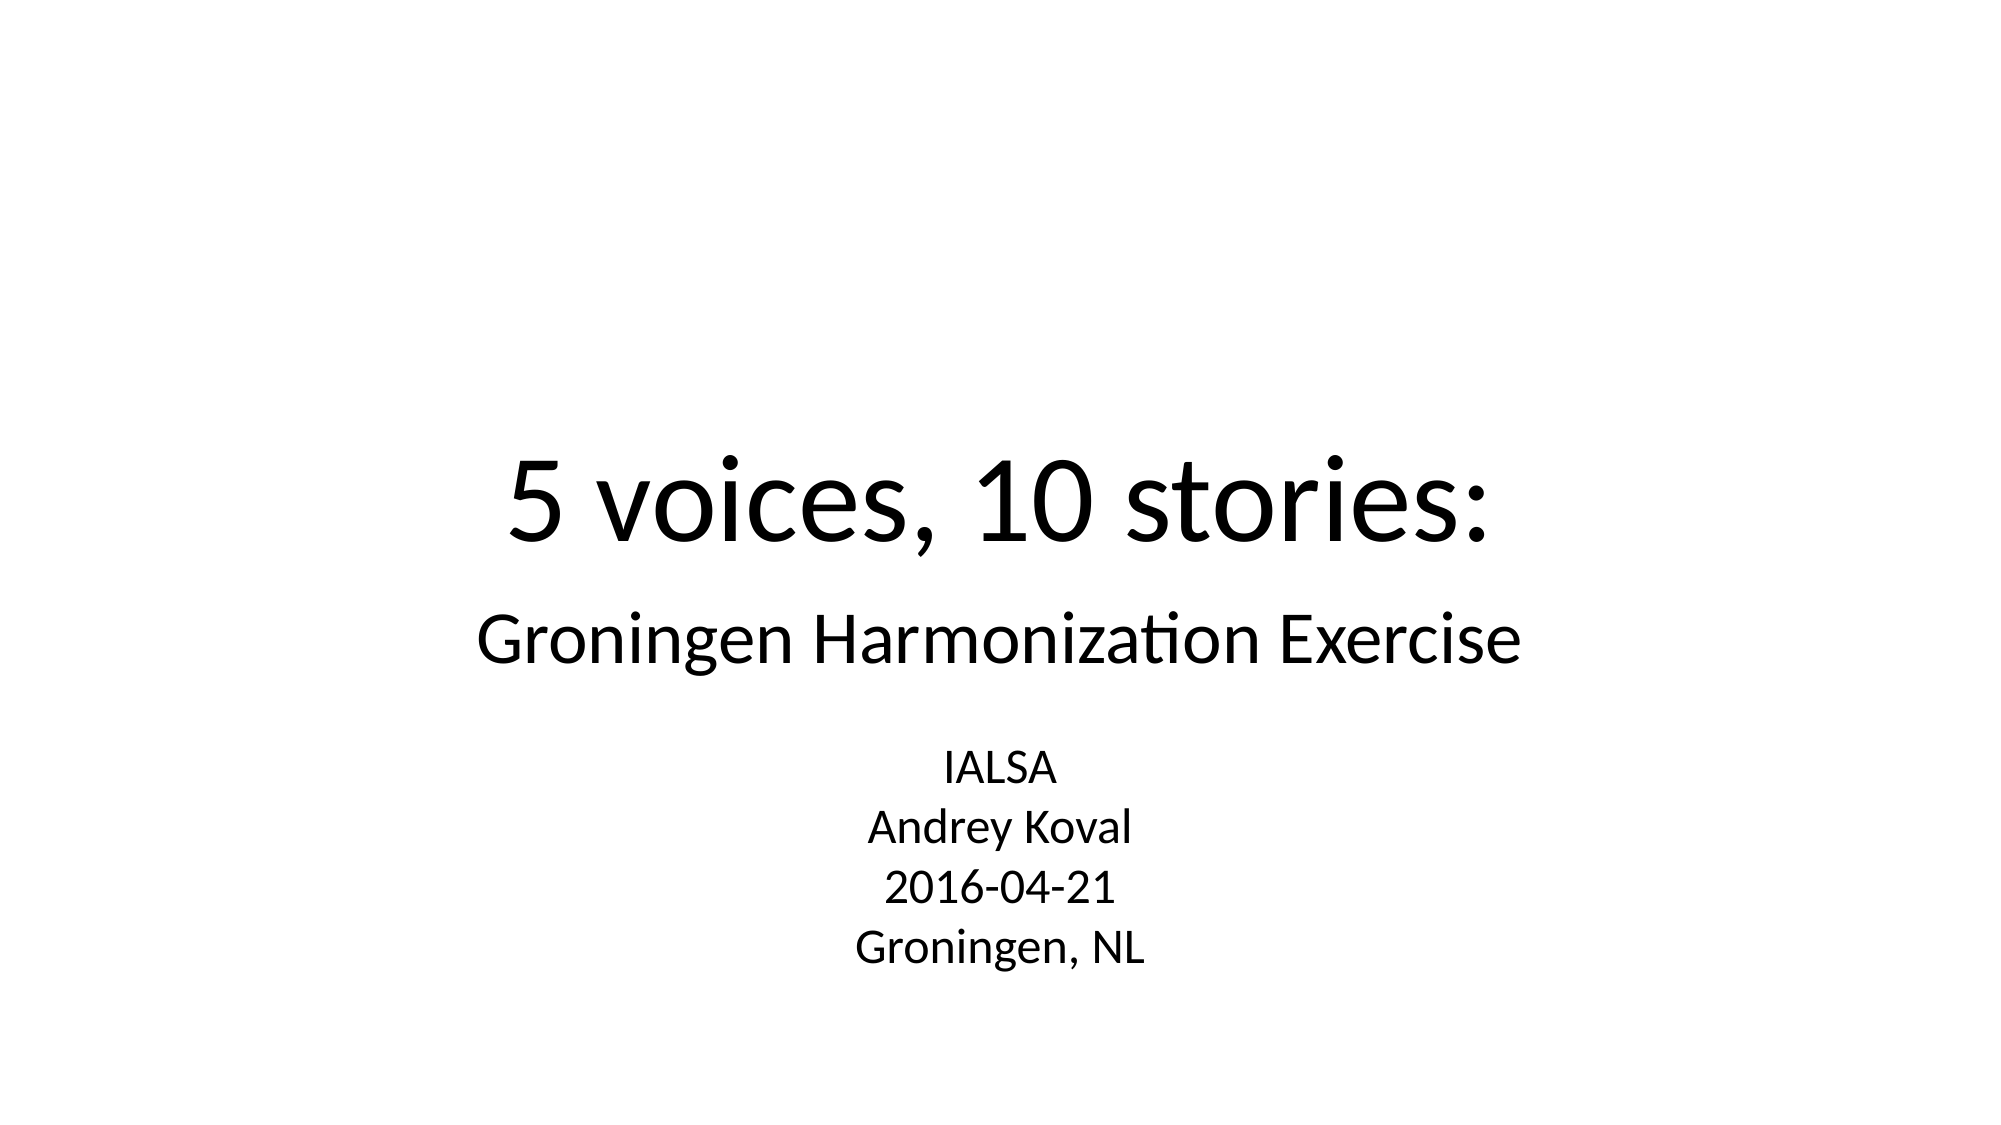

# 5 voices, 10 stories:
Groningen Harmonization Exercise
IALSA
Andrey Koval
2016-04-21
Groningen, NL